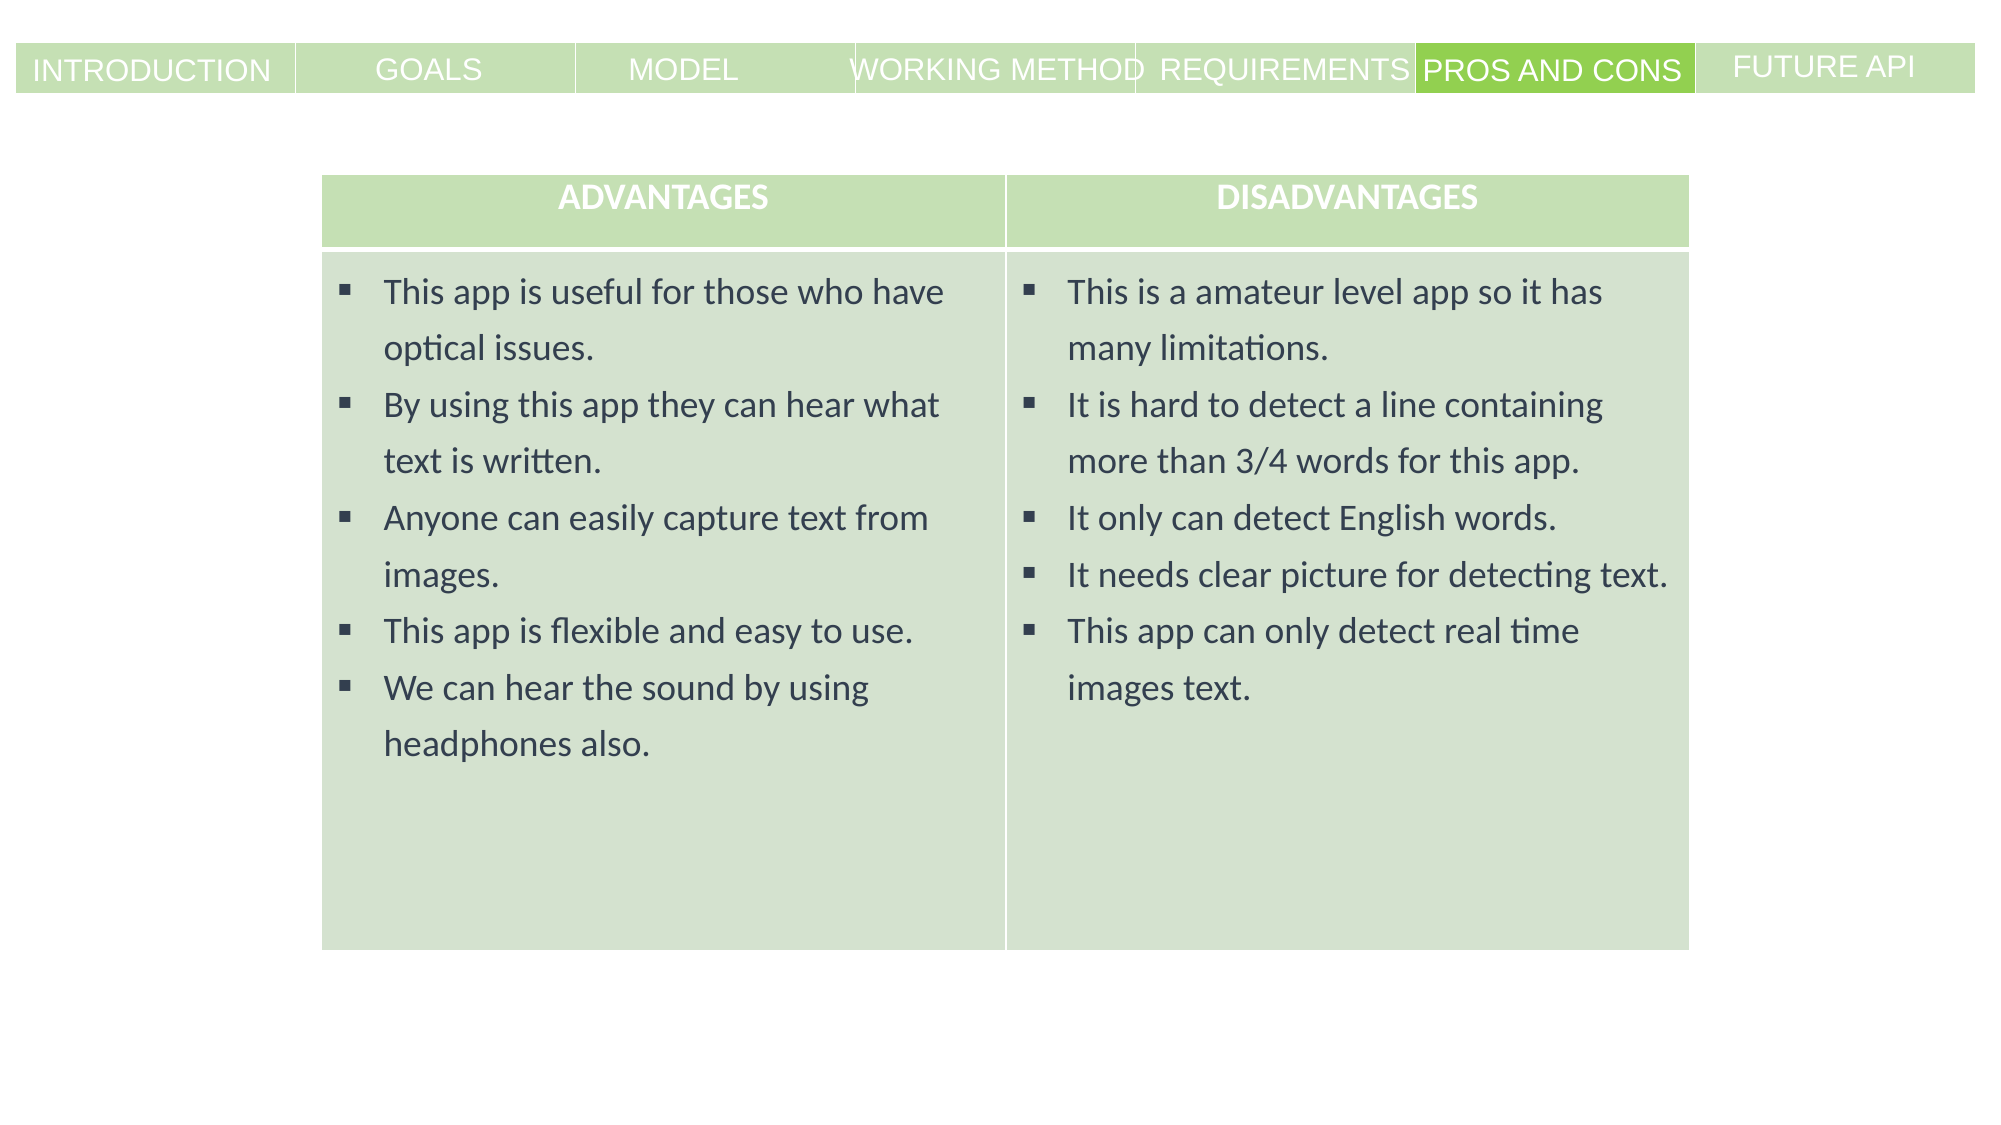

FUTURE API
REQUIREMENTS
GOALS
MODEL
WORKING METHOD
PROS AND CONS
|  |  |  |  |  |  |  |
| --- | --- | --- | --- | --- | --- | --- |
INTRODUCTION
| ADVANTAGES | DISADVANTAGES |
| --- | --- |
| This app is useful for those who have optical issues. By using this app they can hear what text is written. Anyone can easily capture text from images. This app is flexible and easy to use. We can hear the sound by using headphones also. | This is a amateur level app so it has many limitations. It is hard to detect a line containing more than 3/4 words for this app. It only can detect English words. It needs clear picture for detecting text. This app can only detect real time images text. |